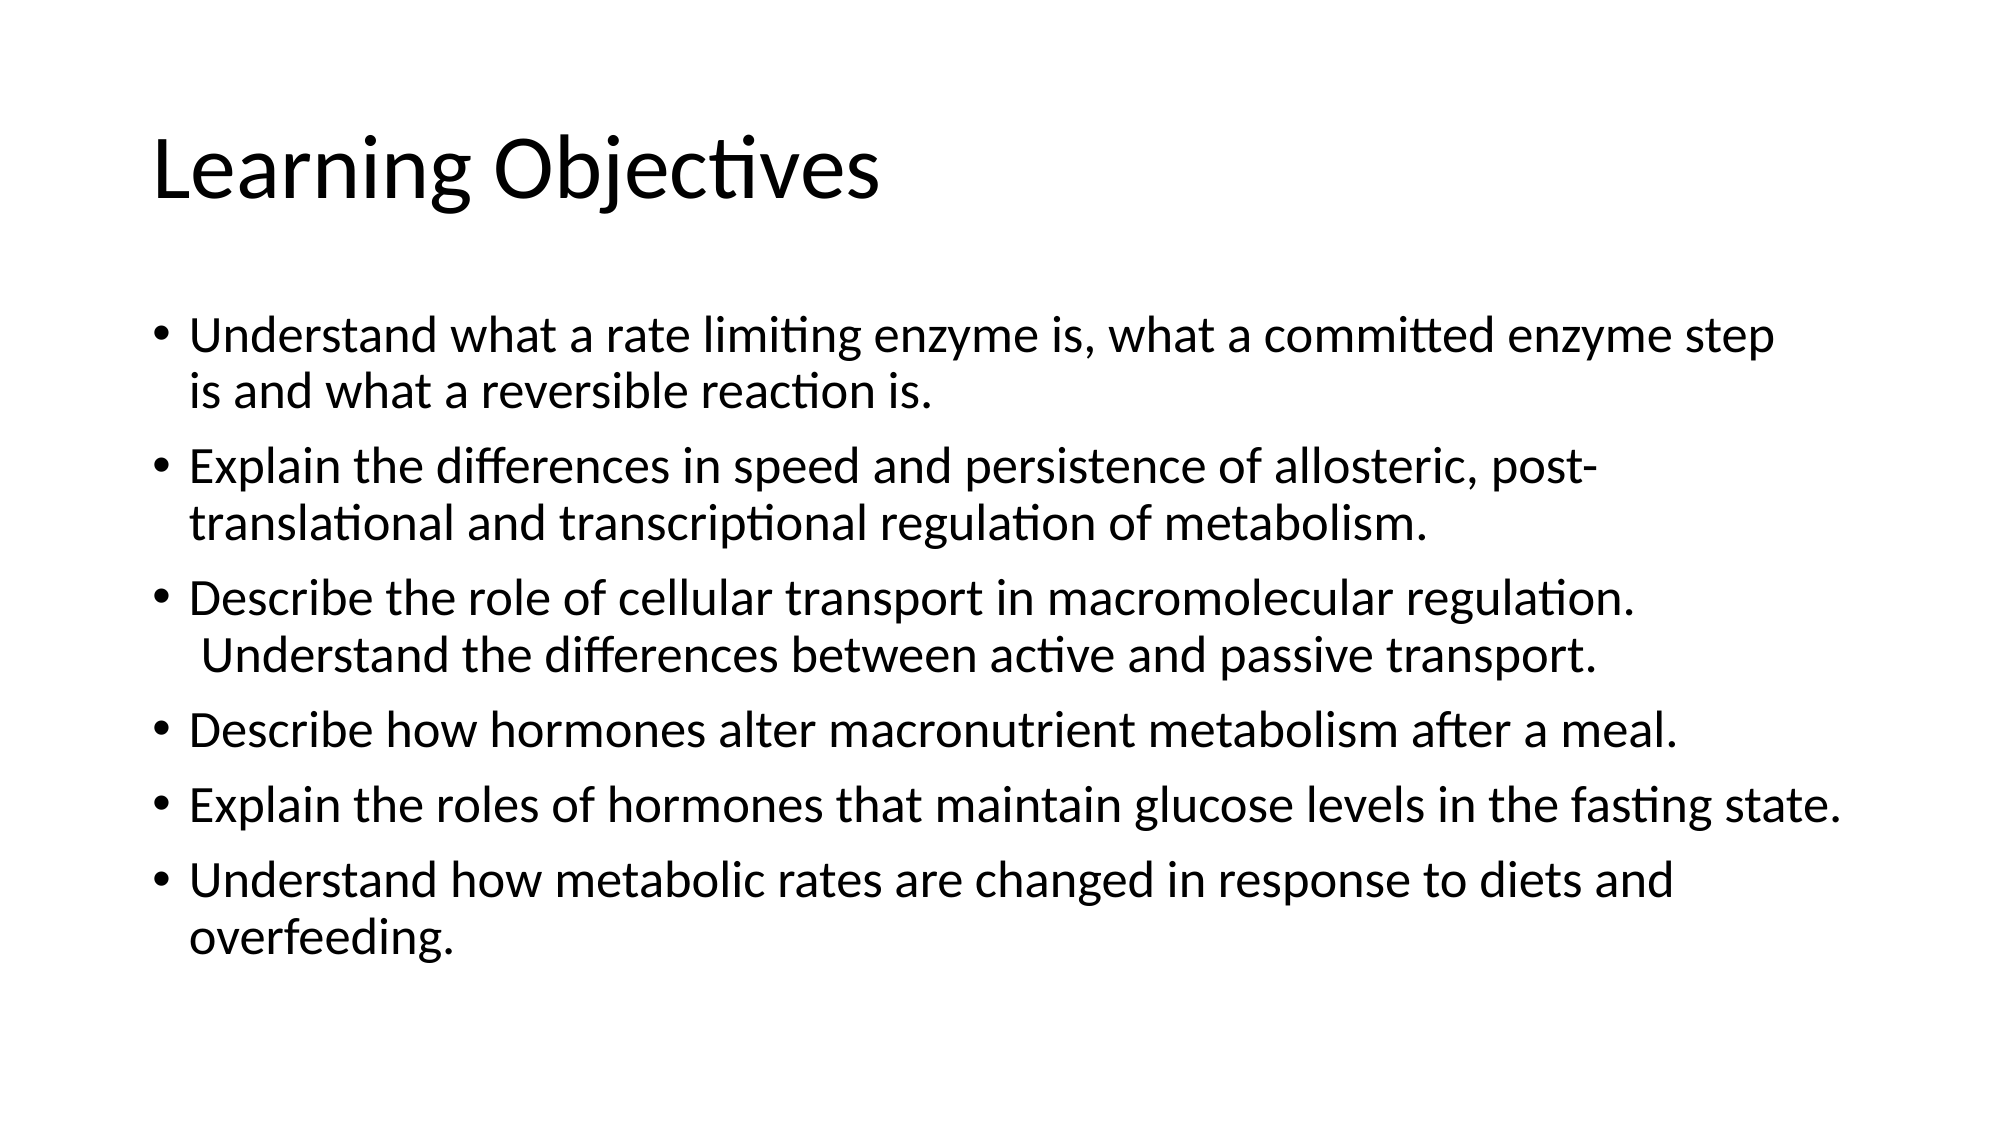

# Learning Objectives
Understand what a rate limiting enzyme is, what a committed enzyme step is and what a reversible reaction is.
Explain the differences in speed and persistence of allosteric, post-translational and transcriptional regulation of metabolism.
Describe the role of cellular transport in macromolecular regulation.  Understand the differences between active and passive transport.
Describe how hormones alter macronutrient metabolism after a meal.
Explain the roles of hormones that maintain glucose levels in the fasting state.
Understand how metabolic rates are changed in response to diets and overfeeding.